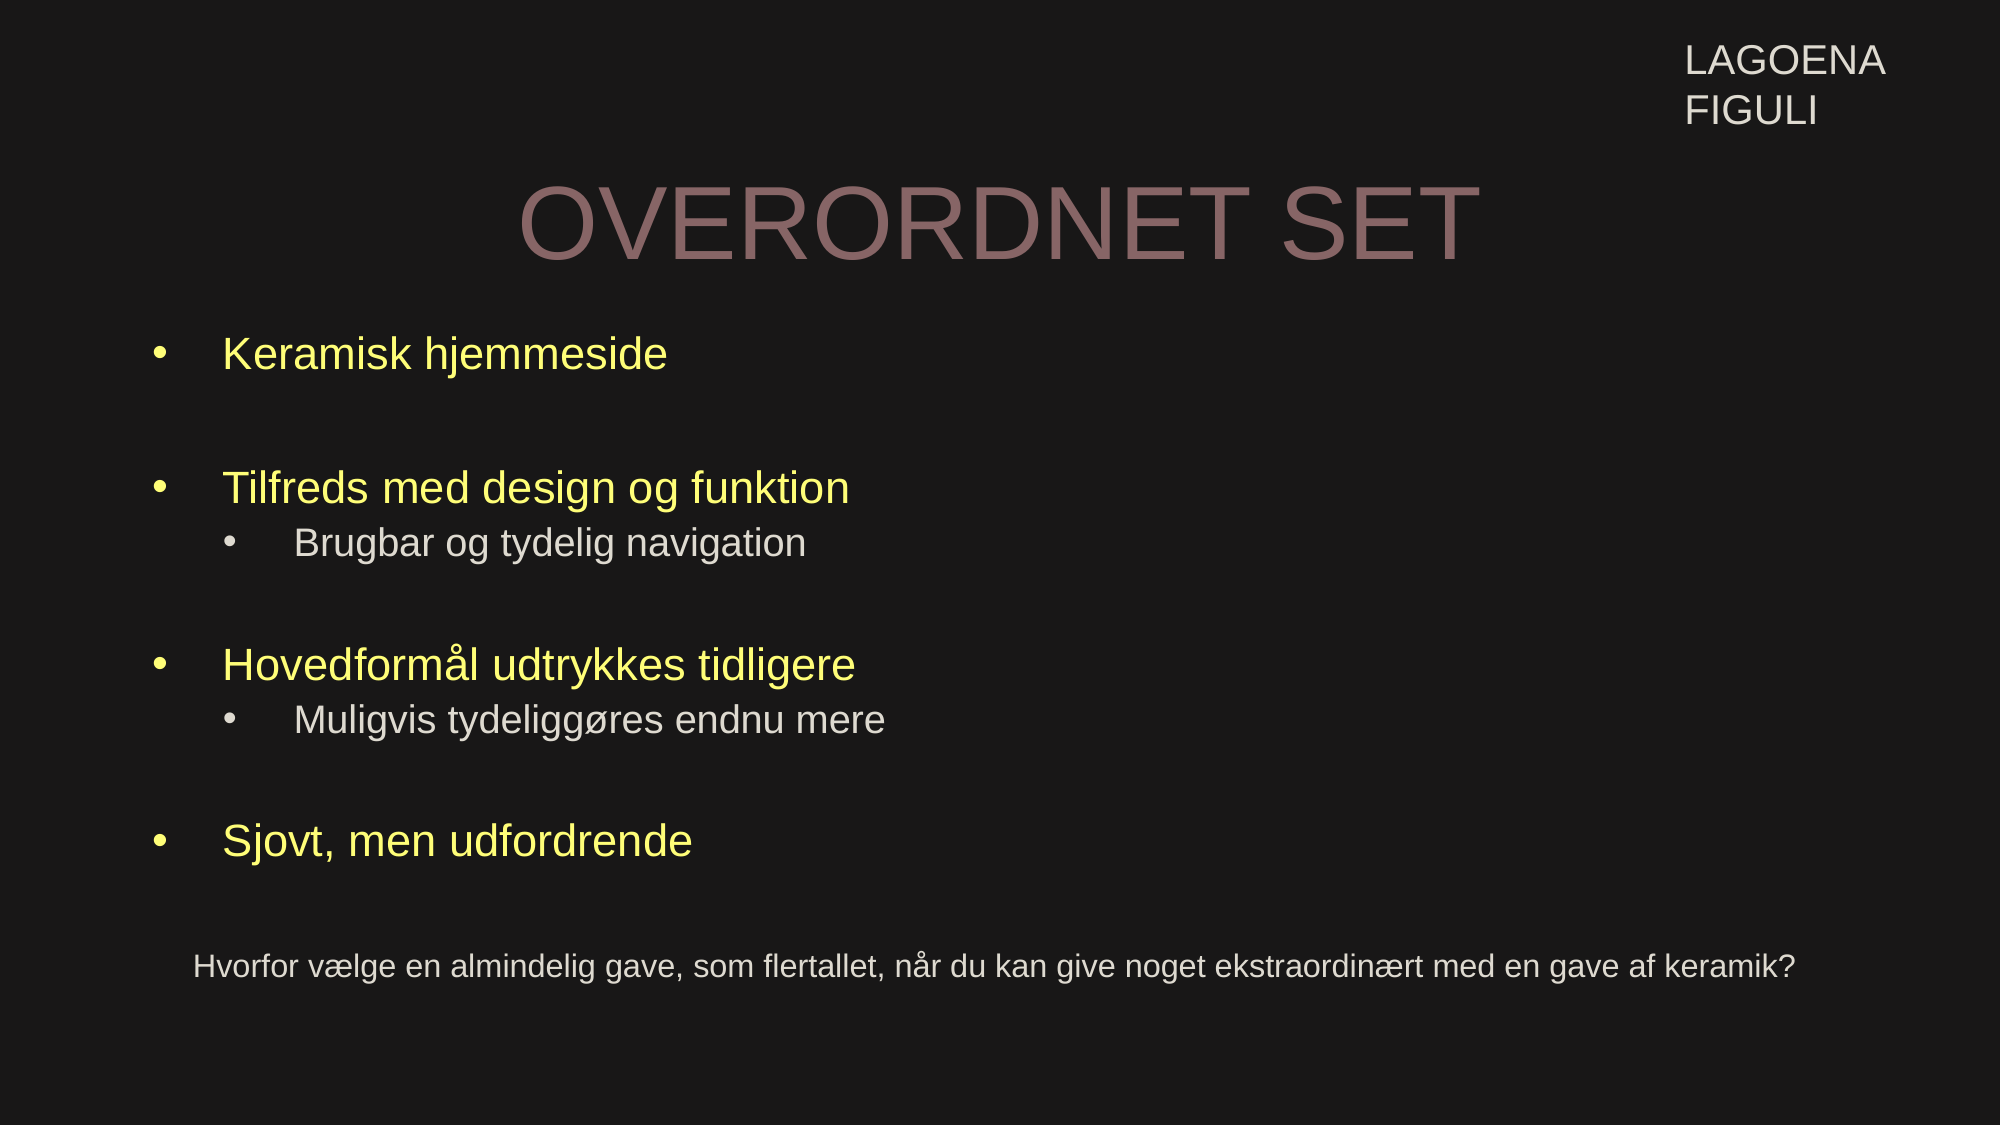

LAGOENA FIGULI
# OVERORDNET SET
Keramisk hjemmeside

Tilfreds med design og funktion
Brugbar og tydelig navigation

Hovedformål udtrykkes tidligere
Muligvis tydeliggøres endnu mere

Sjovt, men udfordrende

Hvorfor vælge en almindelig gave, som flertallet, når du kan give noget ekstraordinært med en gave af keramik?